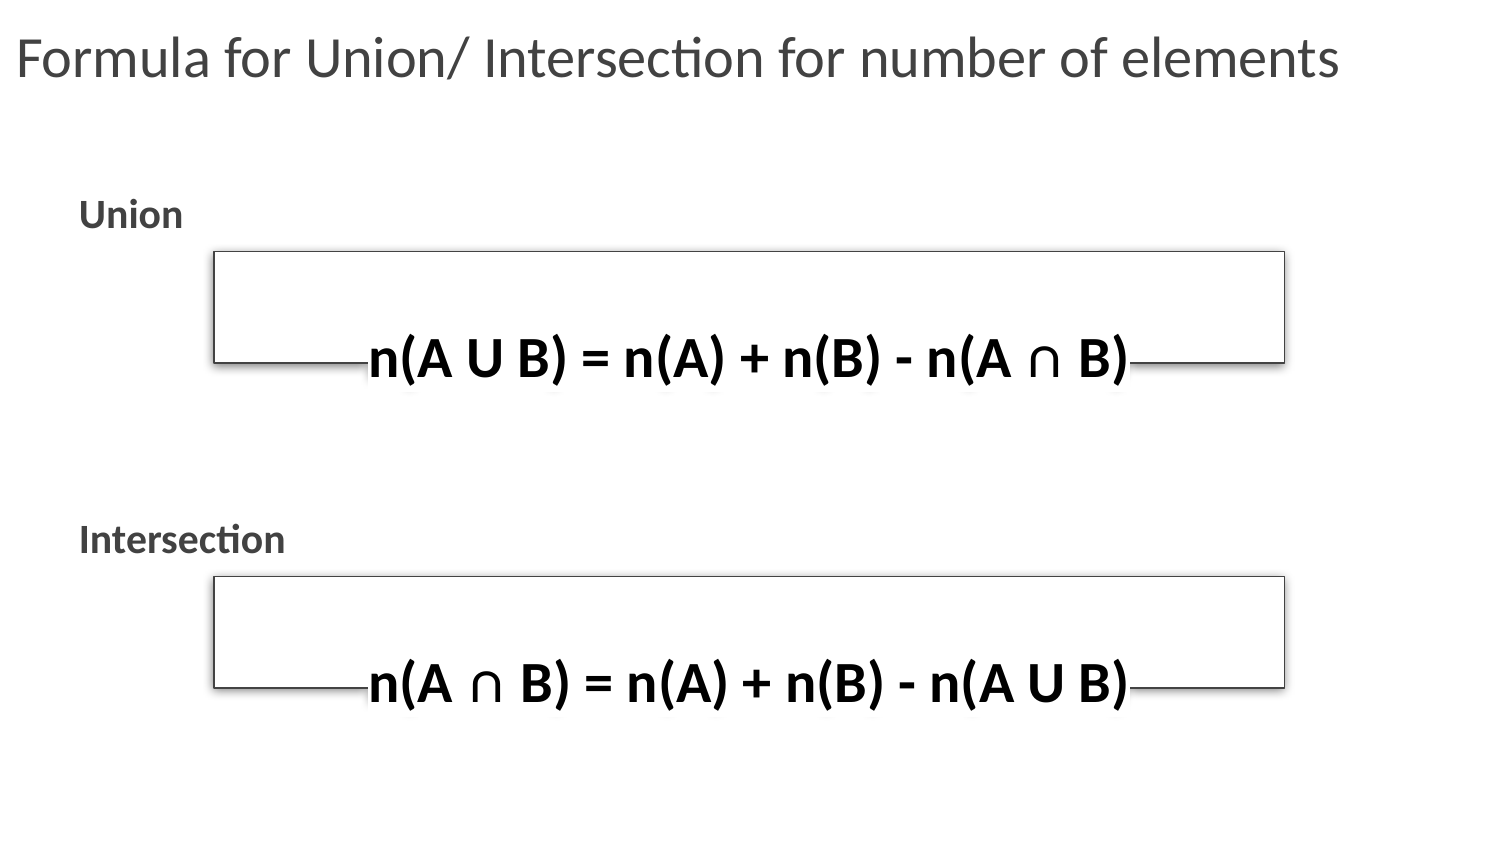

# Formula for Union/ Intersection for number of elements

Union
n(A U B) = n(A) + n(B) - n(A ∩ B)
Intersection
n(A ∩ B) = n(A) + n(B) - n(A U B)